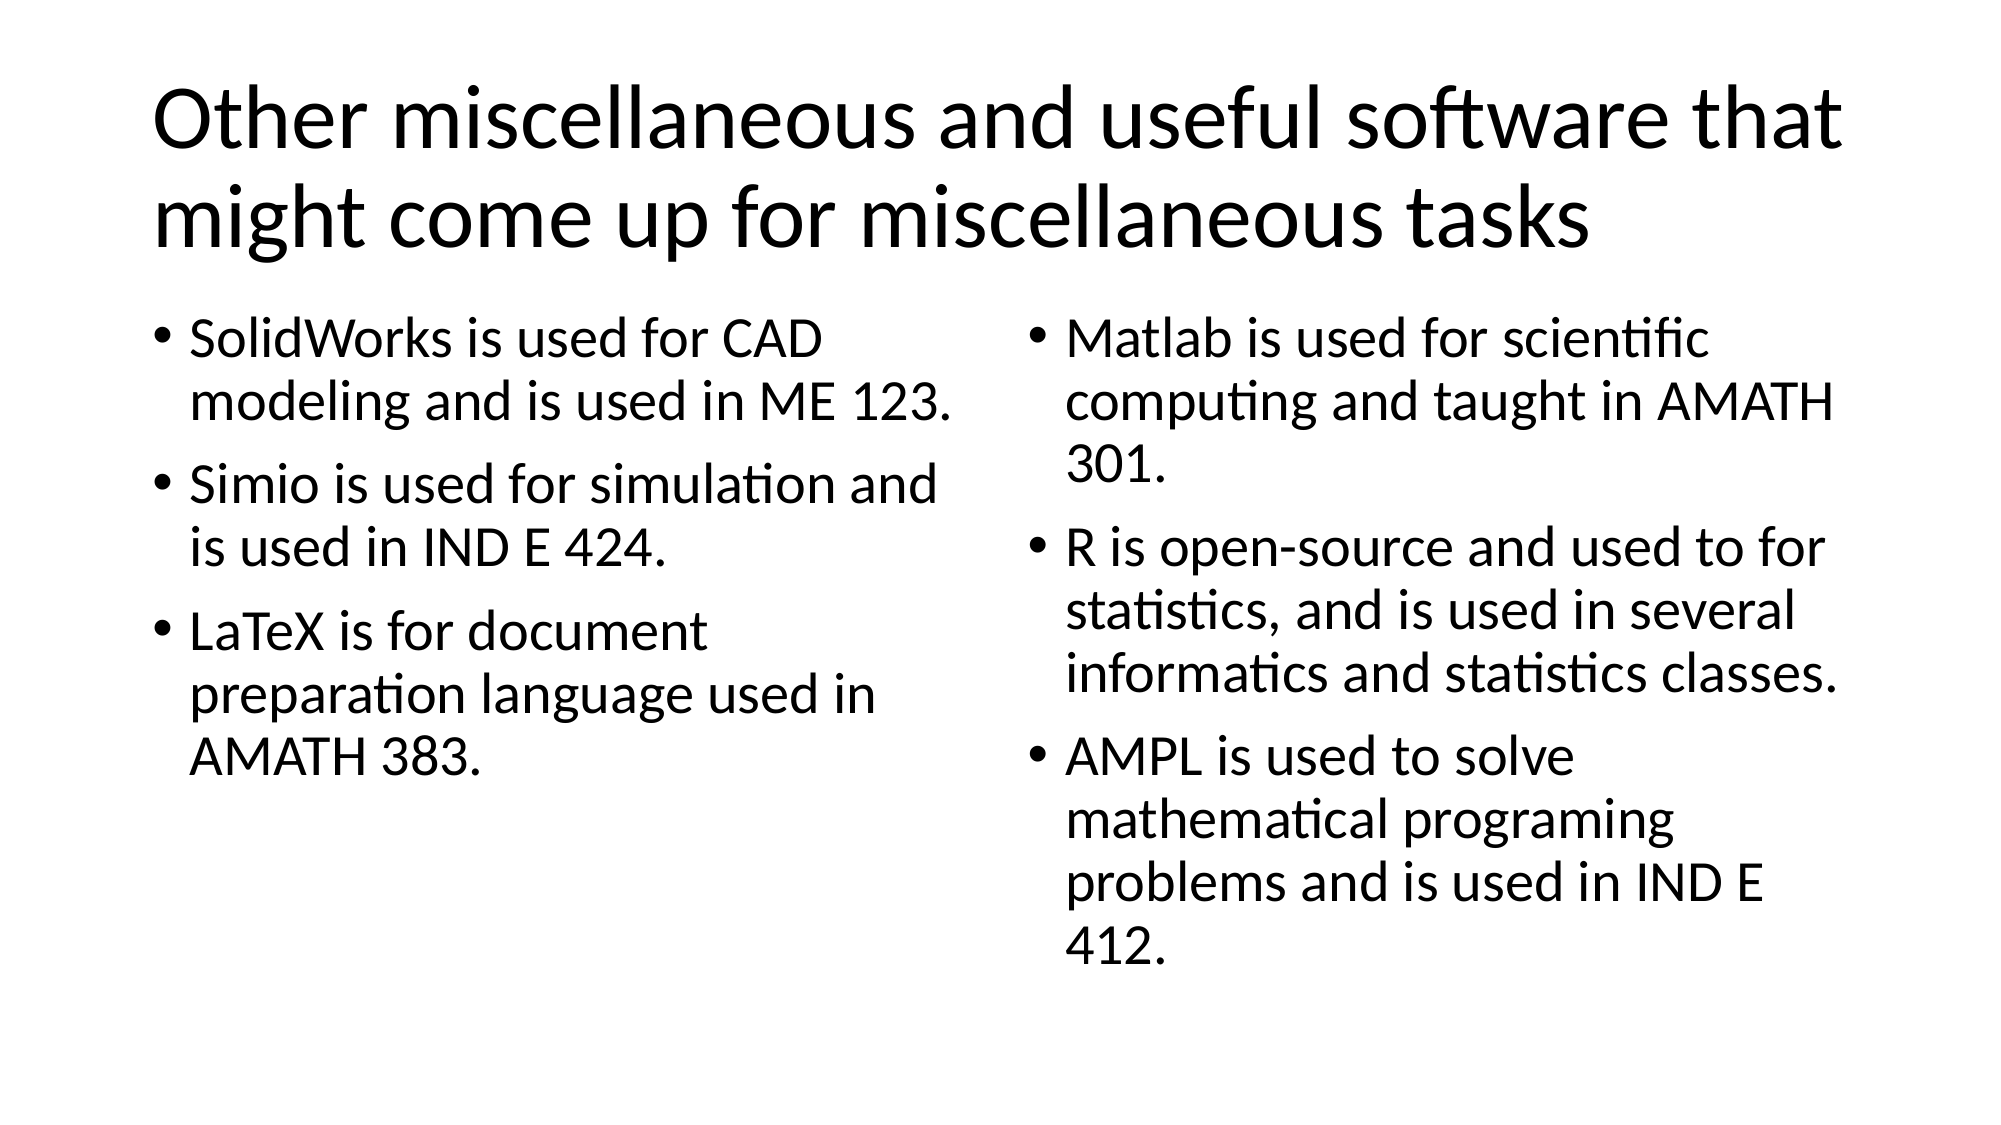

# Other miscellaneous and useful software that might come up for miscellaneous tasks
SolidWorks is used for CAD modeling and is used in ME 123.
Simio is used for simulation and is used in IND E 424.
LaTeX is for document preparation language used in AMATH 383.
Matlab is used for scientific computing and taught in AMATH 301.
R is open-source and used to for statistics, and is used in several informatics and statistics classes.
AMPL is used to solve mathematical programing problems and is used in IND E 412.